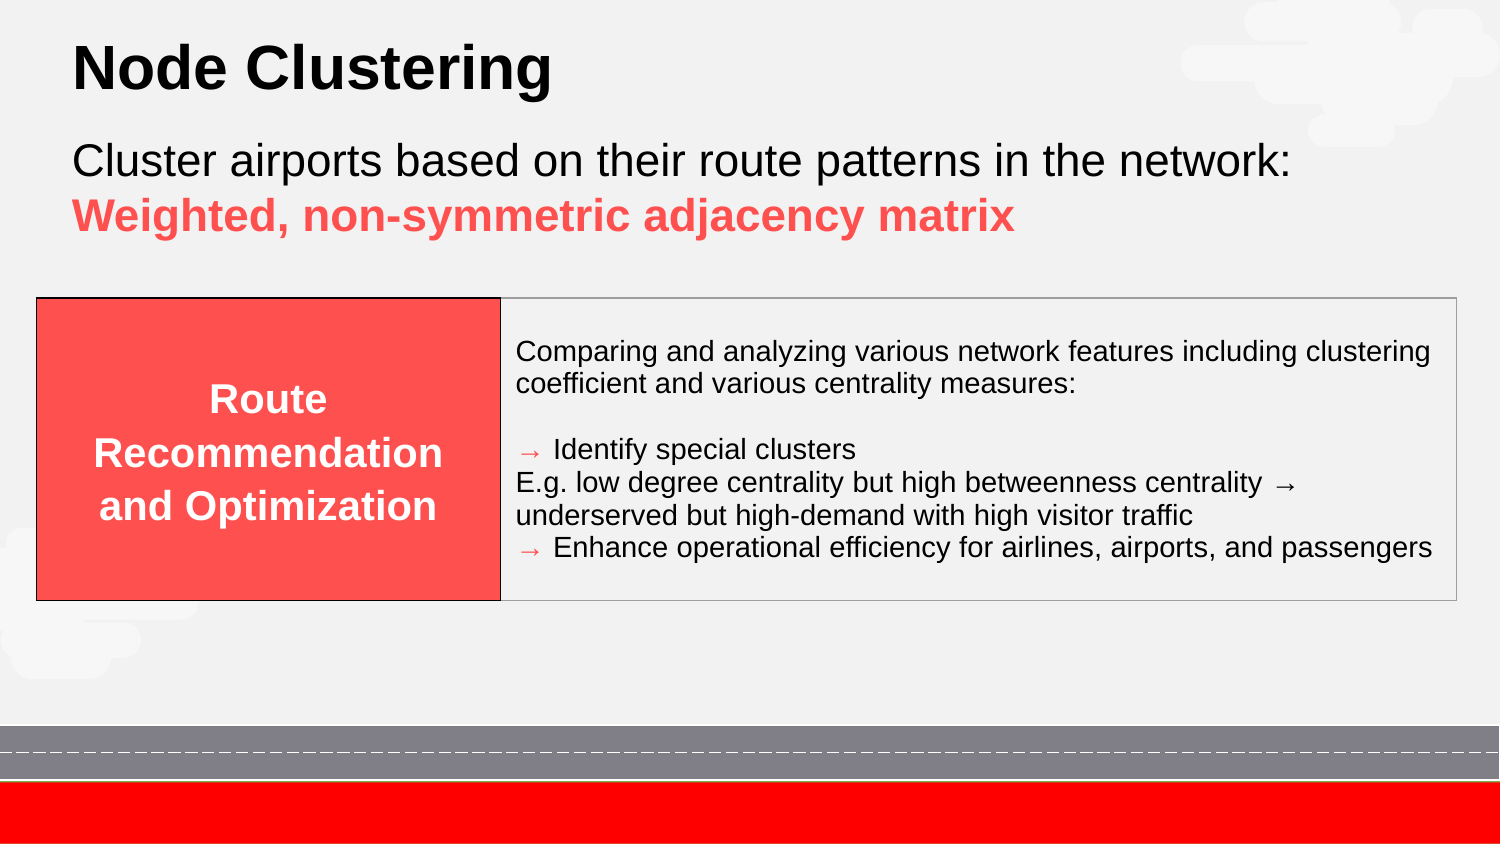

# Node Clustering
Cluster airports based on their route patterns in the network:
Weighted, non-symmetric adjacency matrix
| Route Recommendation and Optimization | Comparing and analyzing various network features including clustering coefficient and various centrality measures: → Identify special clusters E.g. low degree centrality but high betweenness centrality → underserved but high-demand with high visitor traffic → Enhance operational efficiency for airlines, airports, and passengers |
| --- | --- |